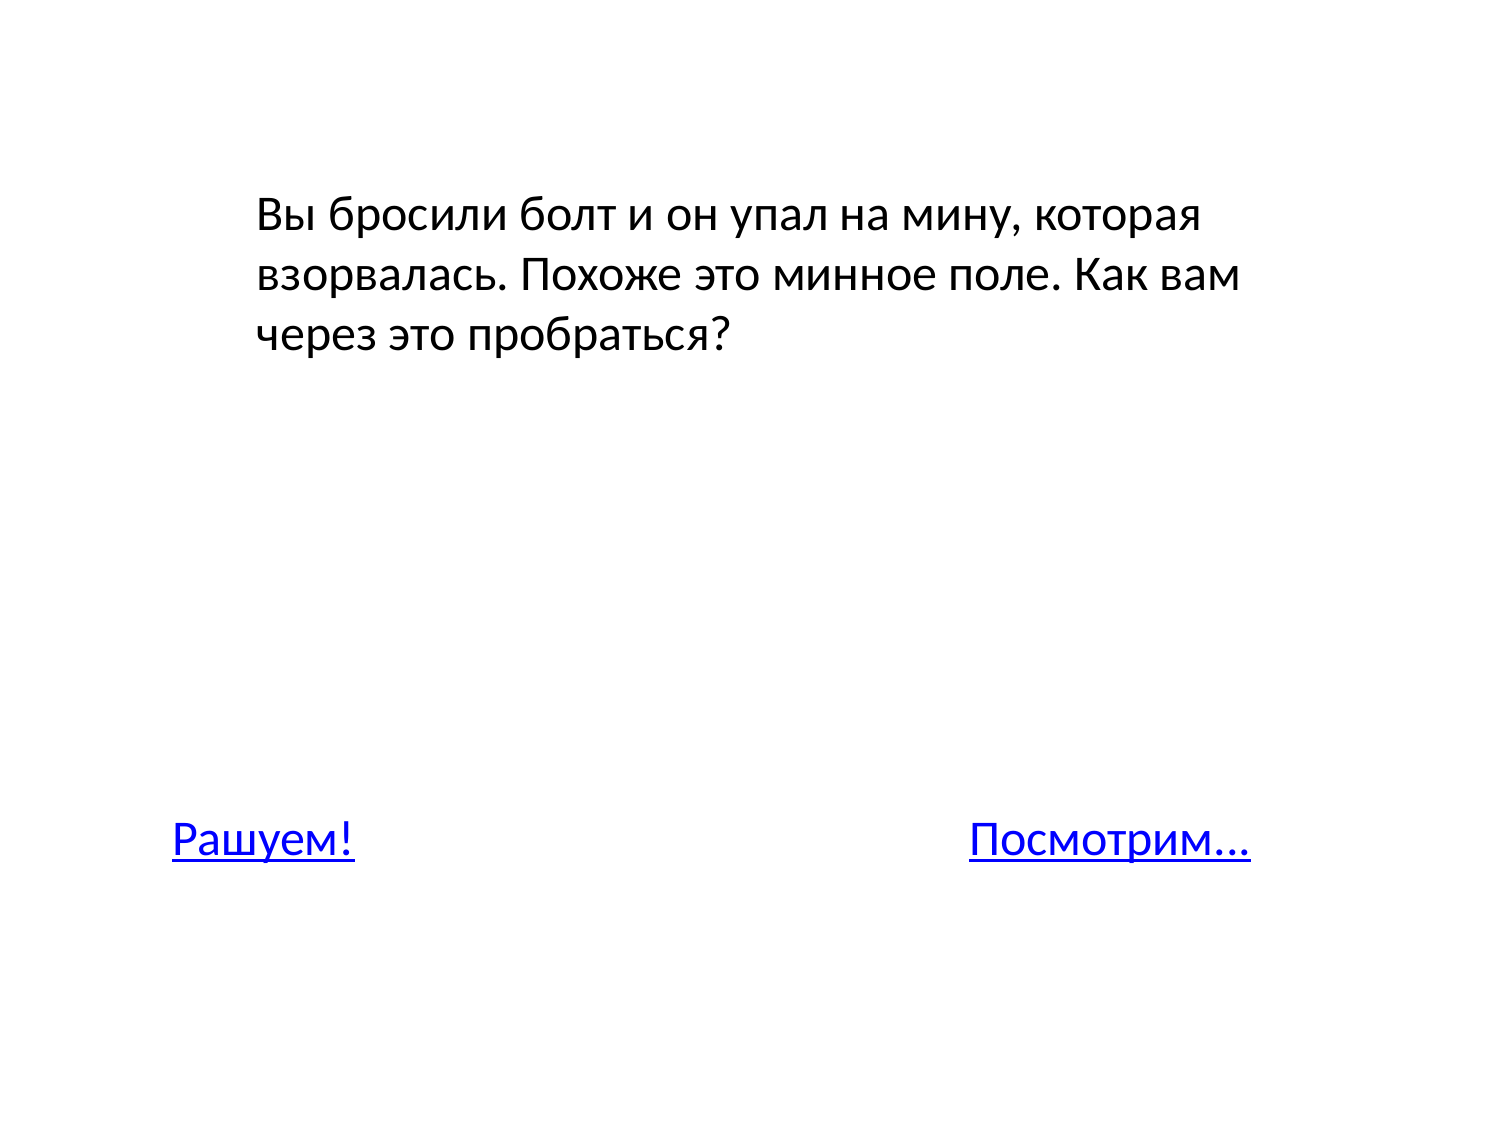

Вы бросили болт и он упал на мину, которая взорвалась. Похоже это минное поле. Как вам через это пробраться?
Рашуем!
Посмотрим...